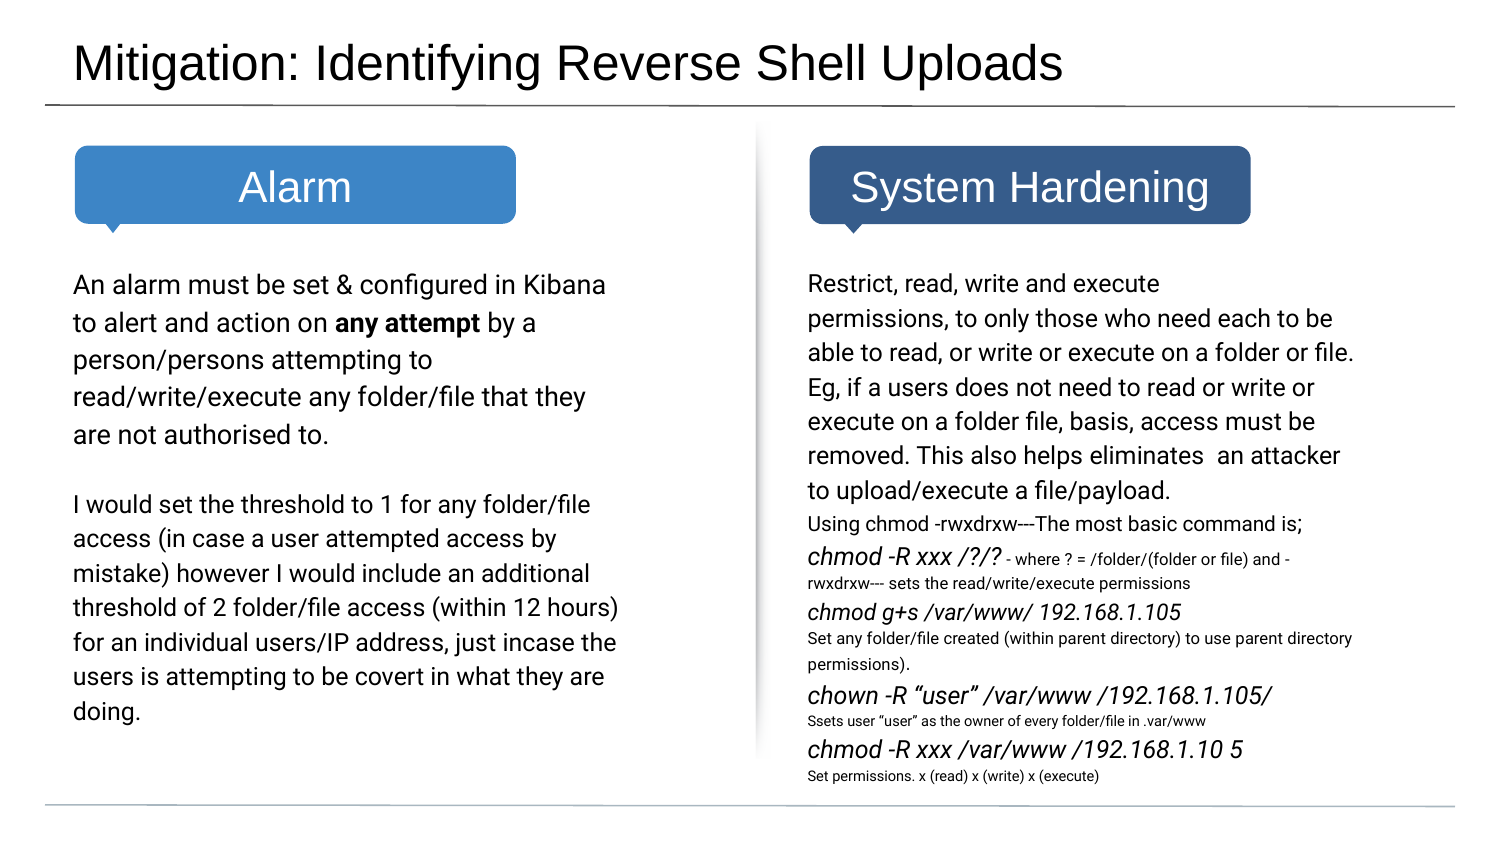

# Mitigation: Identifying Reverse Shell Uploads
An alarm must be set & configured in Kibana  to alert and action on any attempt by a person/persons attempting to read/write/execute any folder/file that they are not authorised to.

I would set the threshold to 1 for any folder/file access (in case a user attempted access by mistake) however I would include an additional threshold of 2 folder/file access (within 12 hours) for an individual users/IP address, just incase the users is attempting to be covert in what they are doing.

Restrict, read, write and execute
permissions, to only those who need each to be able to read, or write or execute on a folder or file. Eg, if a users does not need to read or write or execute on a folder file, basis, access must be removed. This also helps eliminates  an attacker to upload/execute a file/payload.
Using chmod -rwxdrxw---The most basic command is;
chmod -R xxx /?/? - where ? = /folder/(folder or file) and -rwxdrxw--- sets the read/write/execute permissions
chmod g+s /var/www/ 192.168.1.105
Set any folder/file created (within parent directory) to use parent directory permissions).
chown -R “user” /var/www /192.168.1.105/
Ssets user “user” as the owner of every folder/file in .var/www
chmod -R xxx /var/www /192.168.1.10 5
Set permissions. x (read) x (write) x (execute)